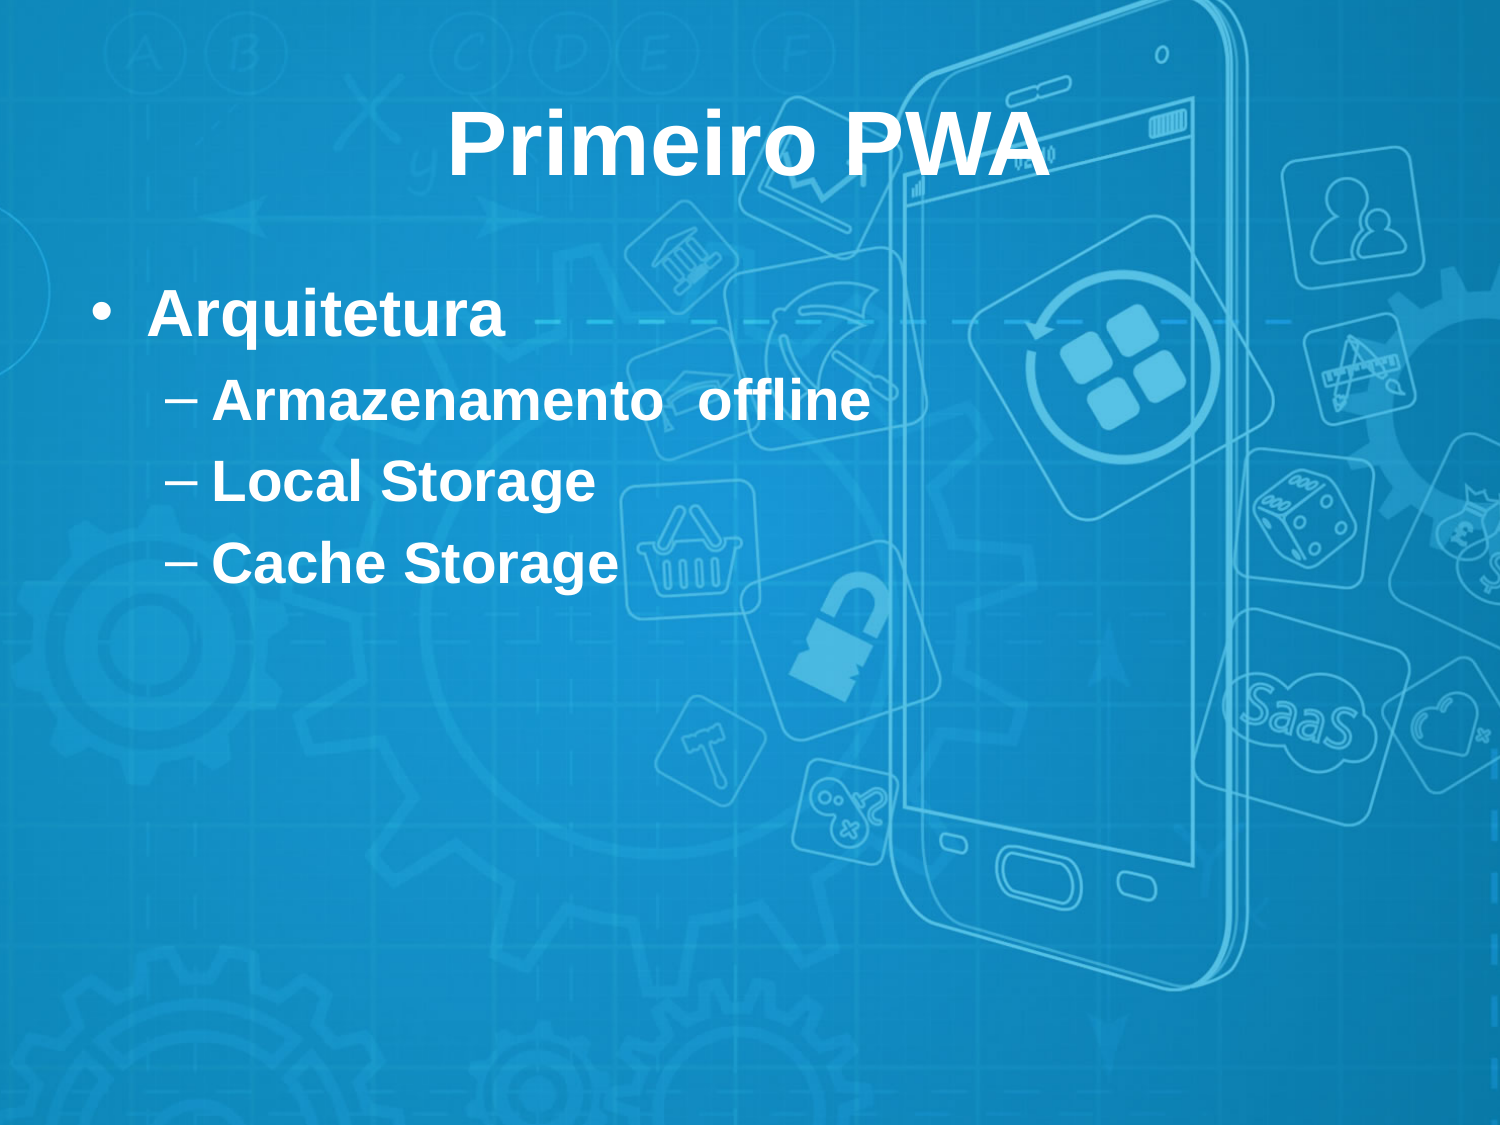

# Primeiro PWA
Arquitetura
Armazenamento  offline
Local Storage
Cache Storage